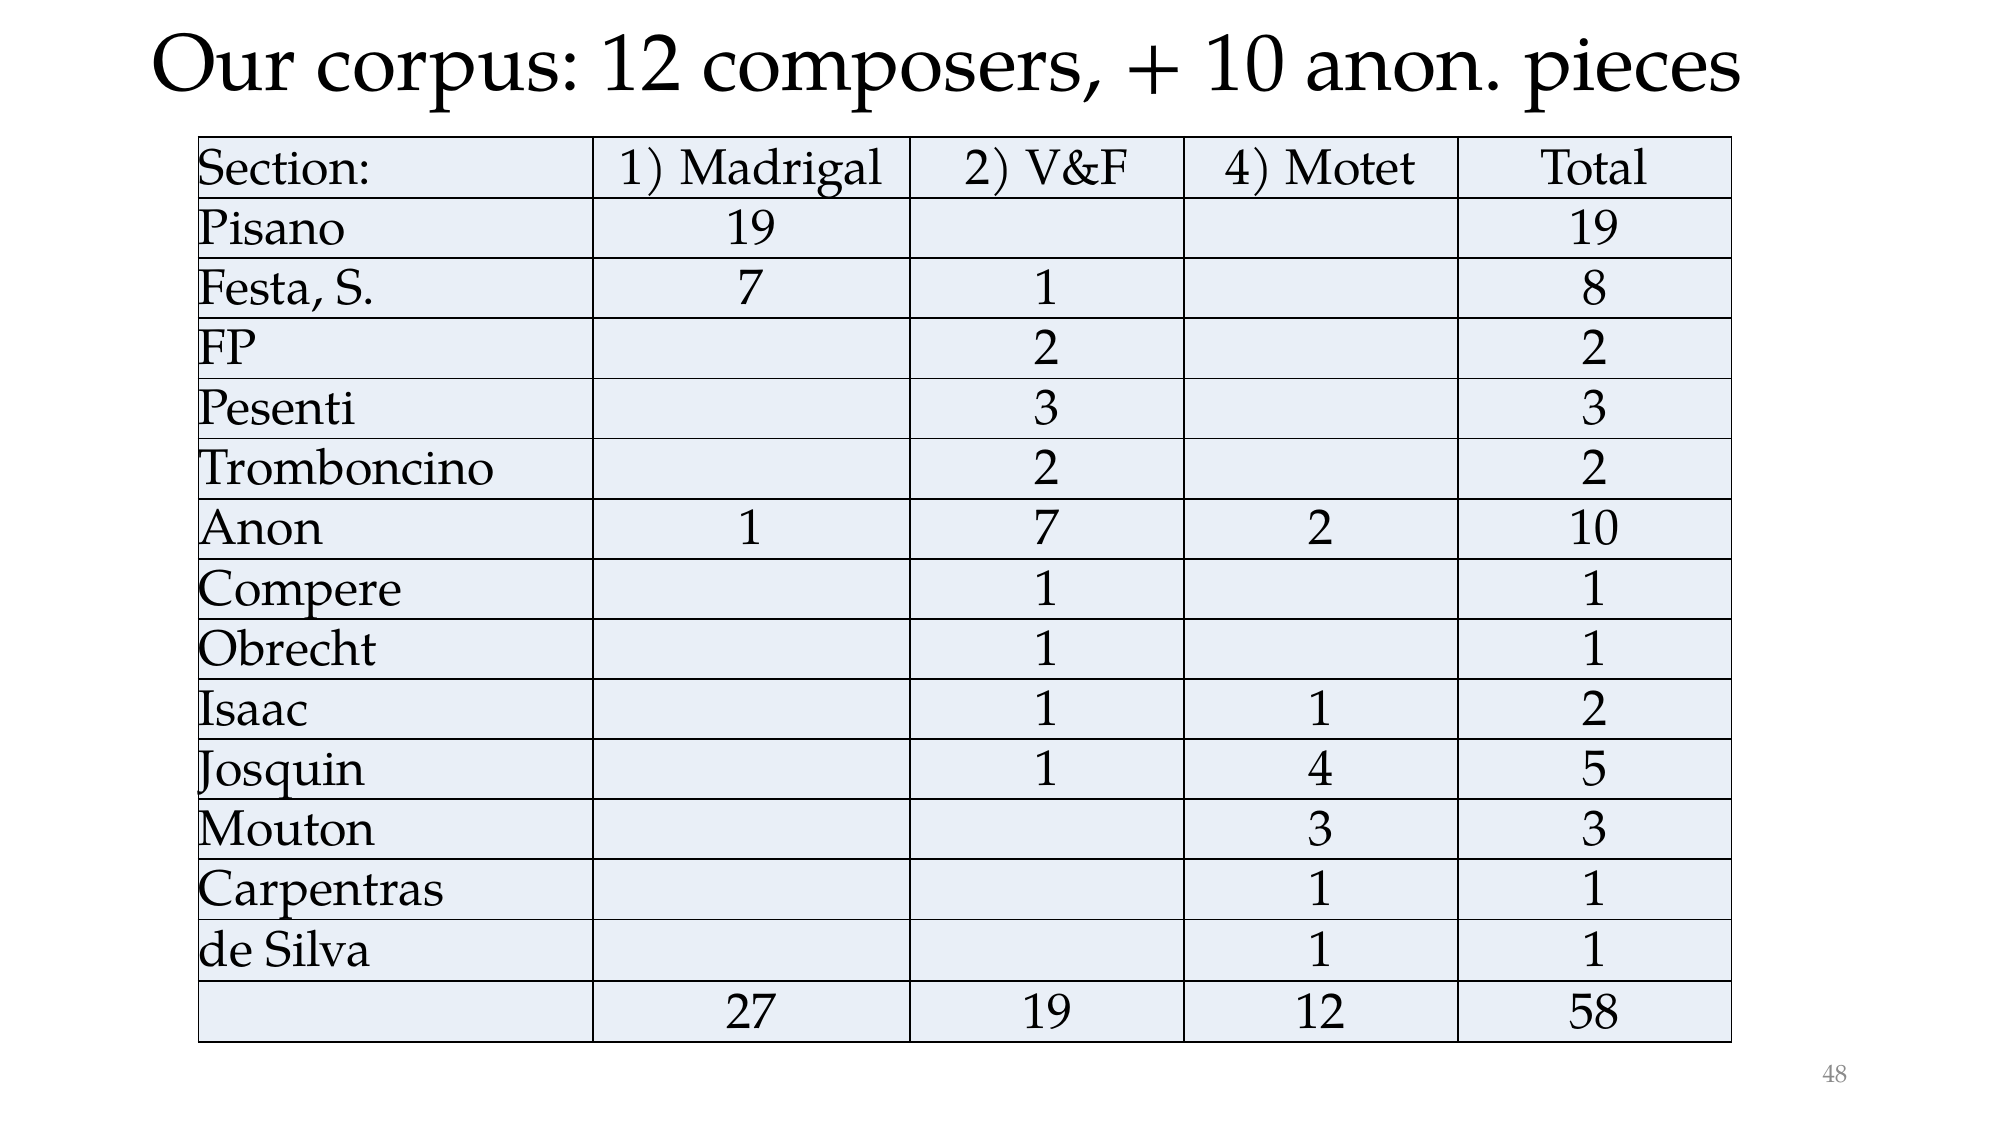

# Our corpus: 12 composers, + 10 anon. pieces
| Section: | 1) Madrigal | 2) V&F | 4) Motet | Total |
| --- | --- | --- | --- | --- |
| Pisano | 19 |  |  | 19 |
| Festa, S. | 7 | 1 |  | 8 |
| FP |  | 2 |  | 2 |
| Pesenti |  | 3 |  | 3 |
| Tromboncino |  | 2 |  | 2 |
| Anon | 1 | 7 | 2 | 10 |
| Compere |  | 1 |  | 1 |
| Obrecht |  | 1 |  | 1 |
| Isaac |  | 1 | 1 | 2 |
| Josquin |  | 1 | 4 | 5 |
| Mouton |  |  | 3 | 3 |
| Carpentras |  |  | 1 | 1 |
| de Silva |  |  | 1 | 1 |
|  | 27 | 19 | 12 | 58 |
48